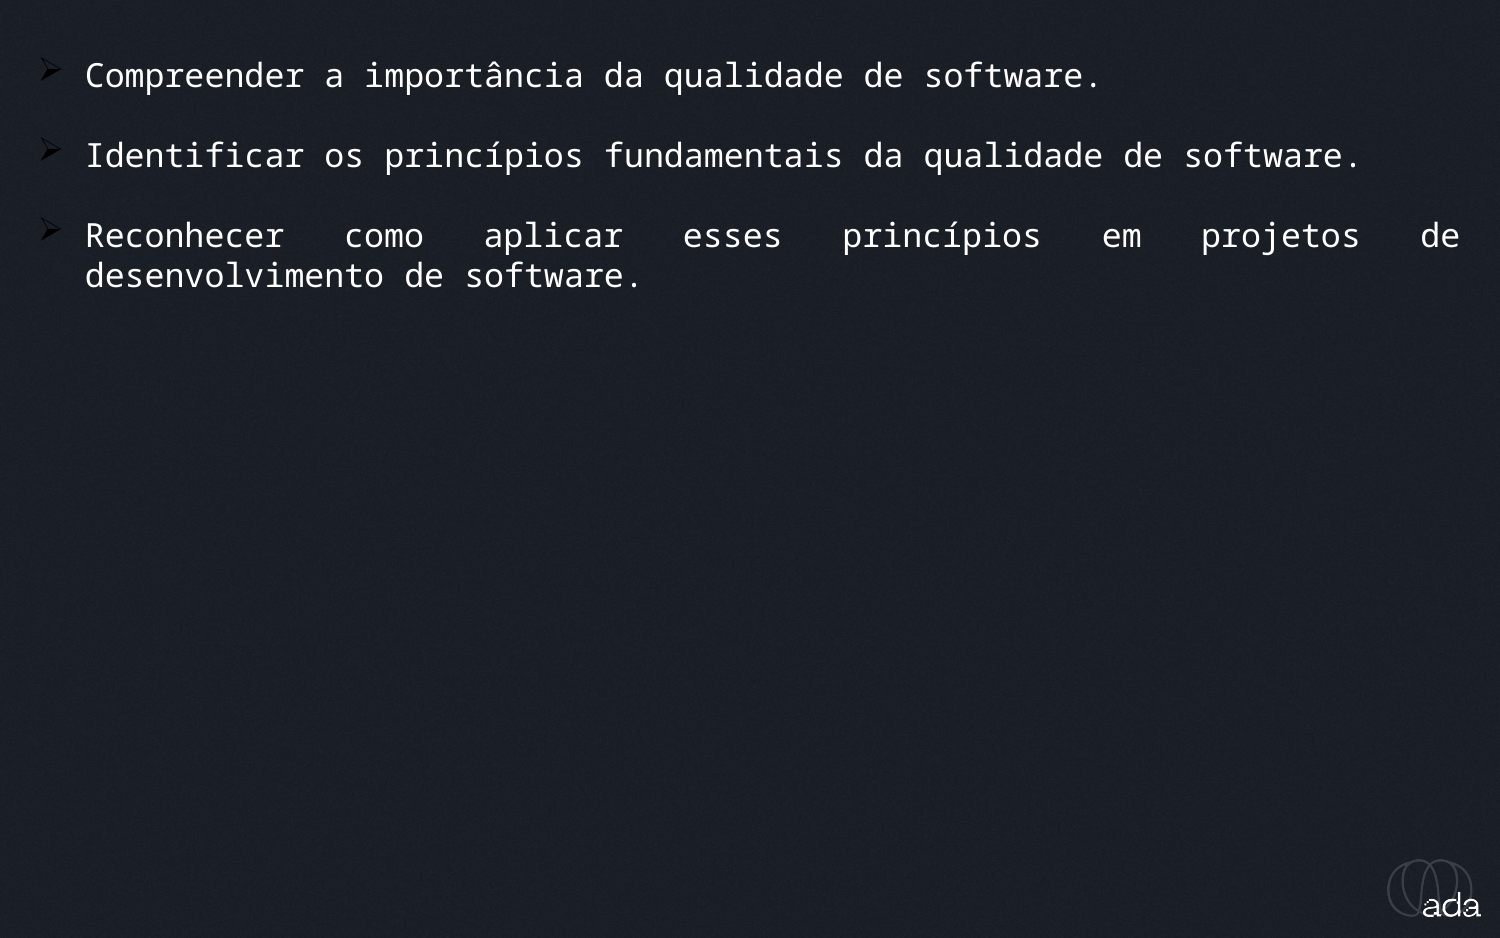

_objetivo da aula
Compreender a importância da qualidade de software.

Identificar os princípios fundamentais da qualidade de software.

Reconhecer como aplicar esses princípios em projetos de desenvolvimento de software.